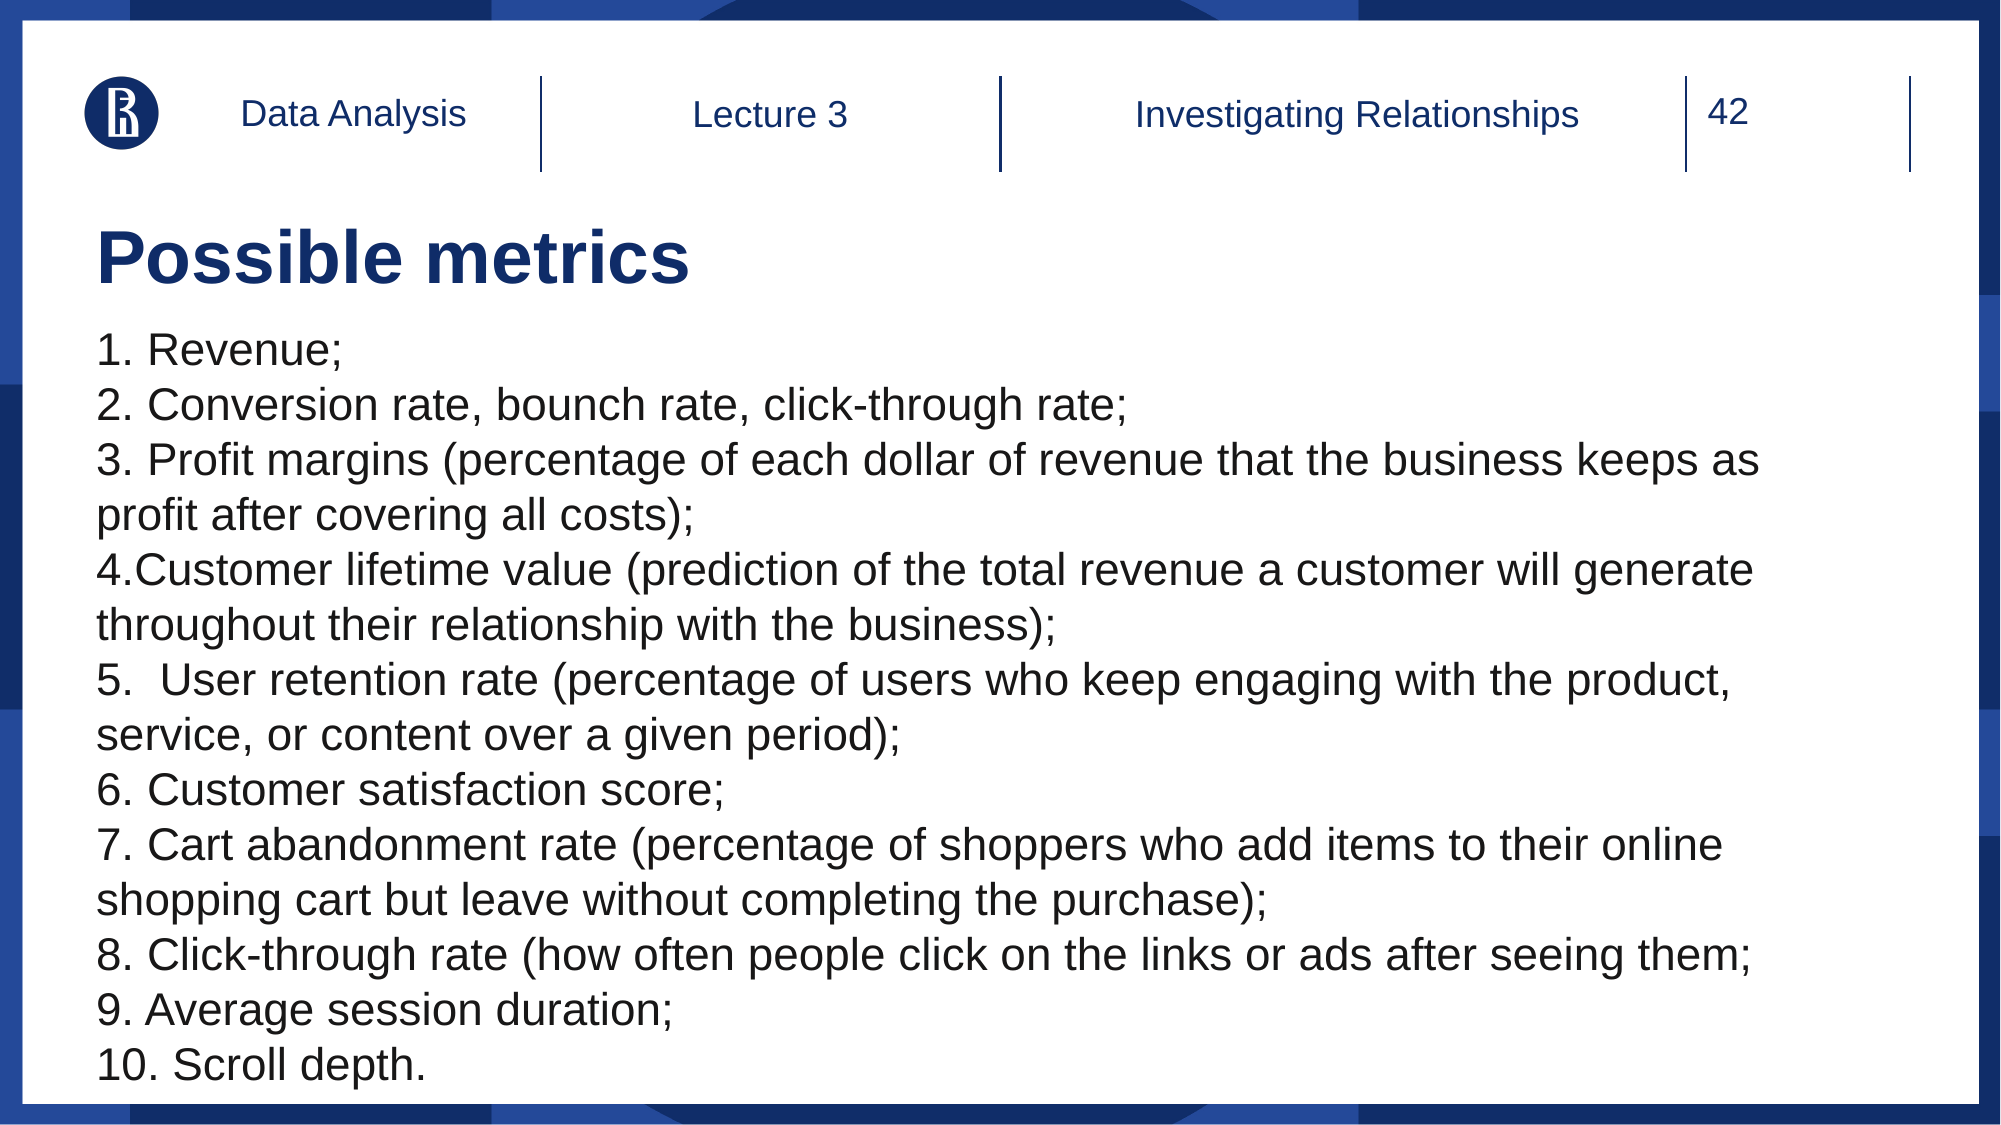

Data Analysis
Lecture 3
Investigating Relationships
# Possible metrics
1. Revenue;
2. Conversion rate, bounch rate, click-through rate;
3. Profit margins (percentage of each dollar of revenue that the business keeps as profit after covering all costs);
4.Customer lifetime value (prediction of the total revenue a customer will generate throughout their relationship with the business);
5.  User retention rate (percentage of users who keep engaging with the product, service, or content over a given period);
6. Customer satisfaction score;
7. Cart abandonment rate (percentage of shoppers who add items to their online shopping cart but leave without completing the purchase);
8. Click-through rate (how often people click on the links or ads after seeing them;
9. Average session duration;
10. Scroll depth.